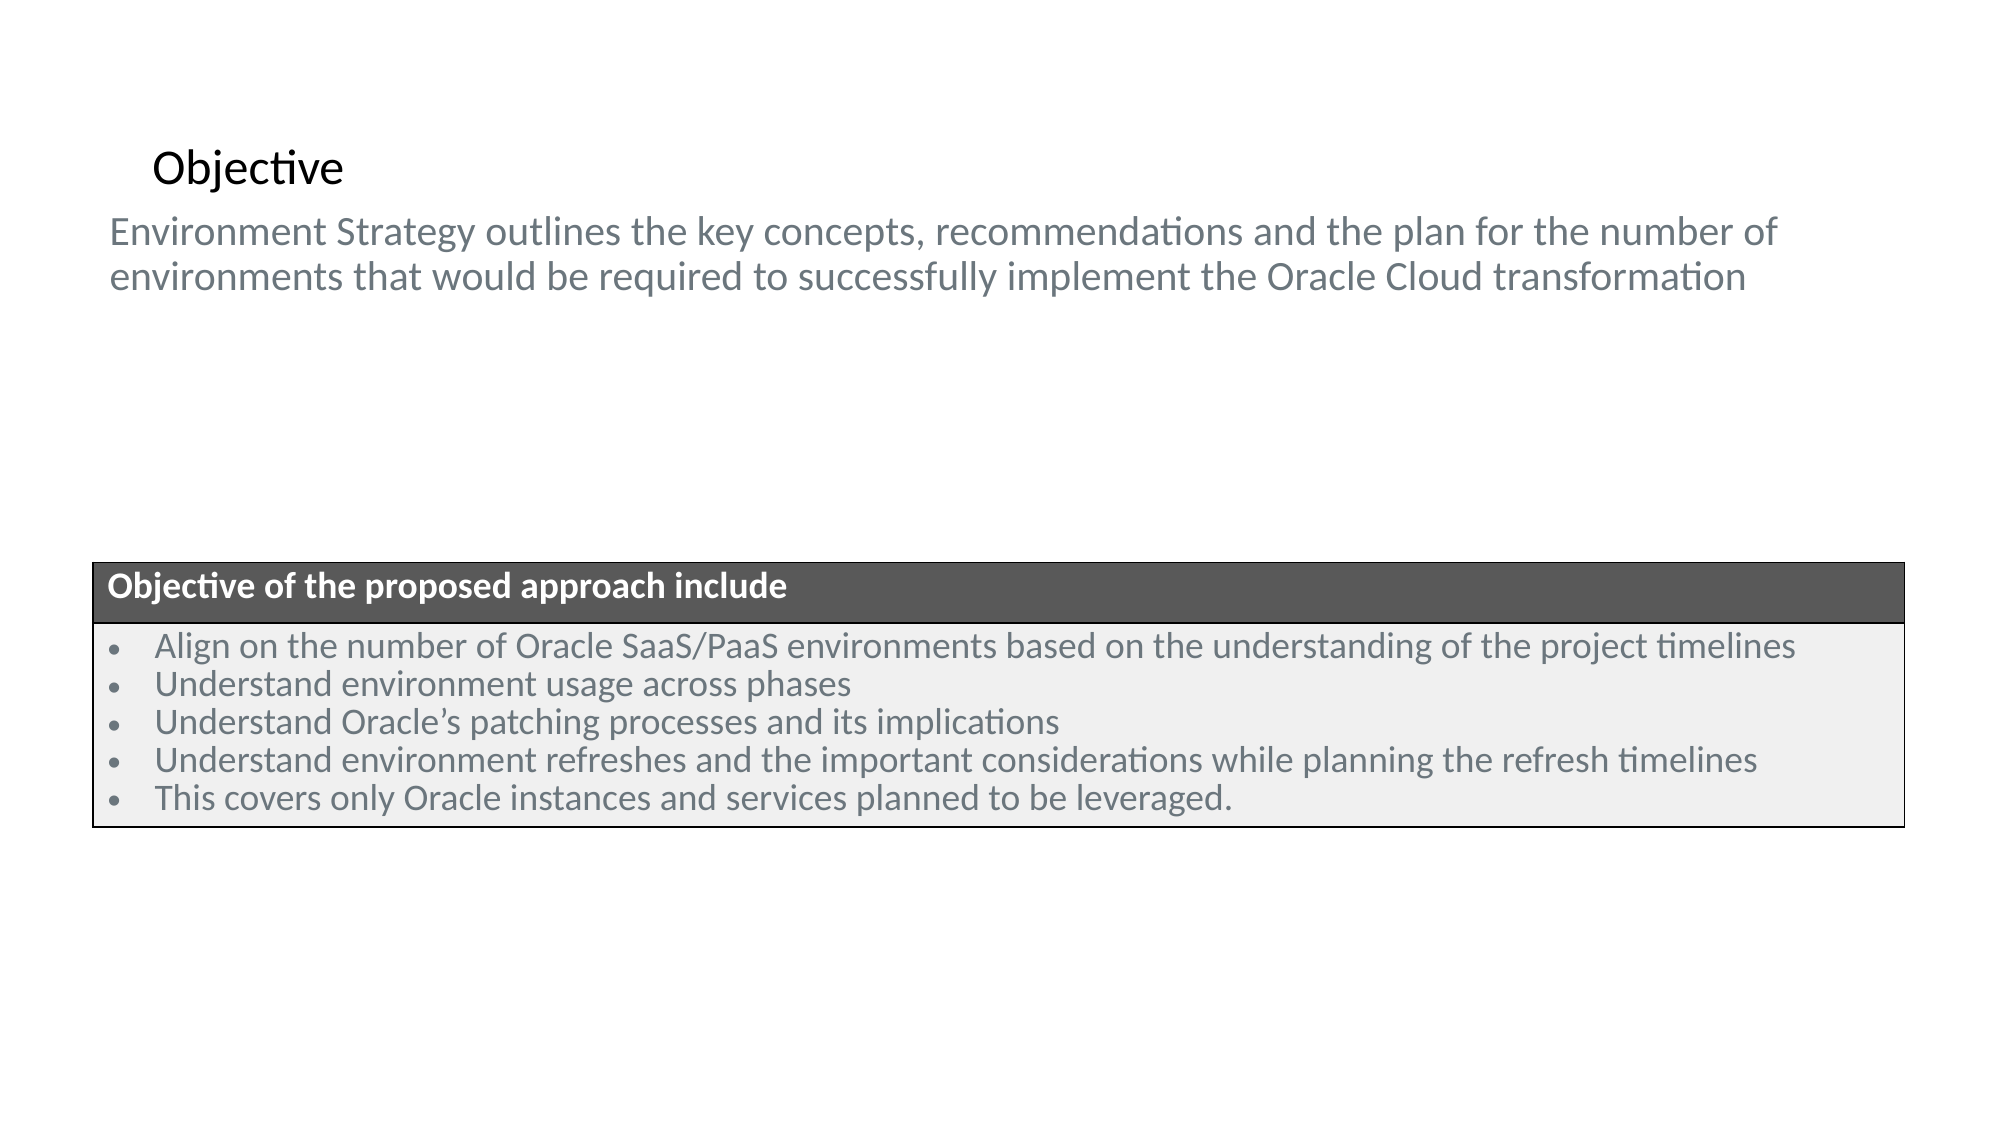

# Objective
Environment Strategy outlines the key concepts, recommendations and the plan for the number of environments that would be required to successfully implement the Oracle Cloud transformation
| Objective of the proposed approach include |
| --- |
| Align on the number of Oracle SaaS/PaaS environments based on the understanding of the project timelines Understand environment usage across phases Understand Oracle’s patching processes and its implications Understand environment refreshes and the important considerations while planning the refresh timelines This covers only Oracle instances and services planned to be leveraged. |